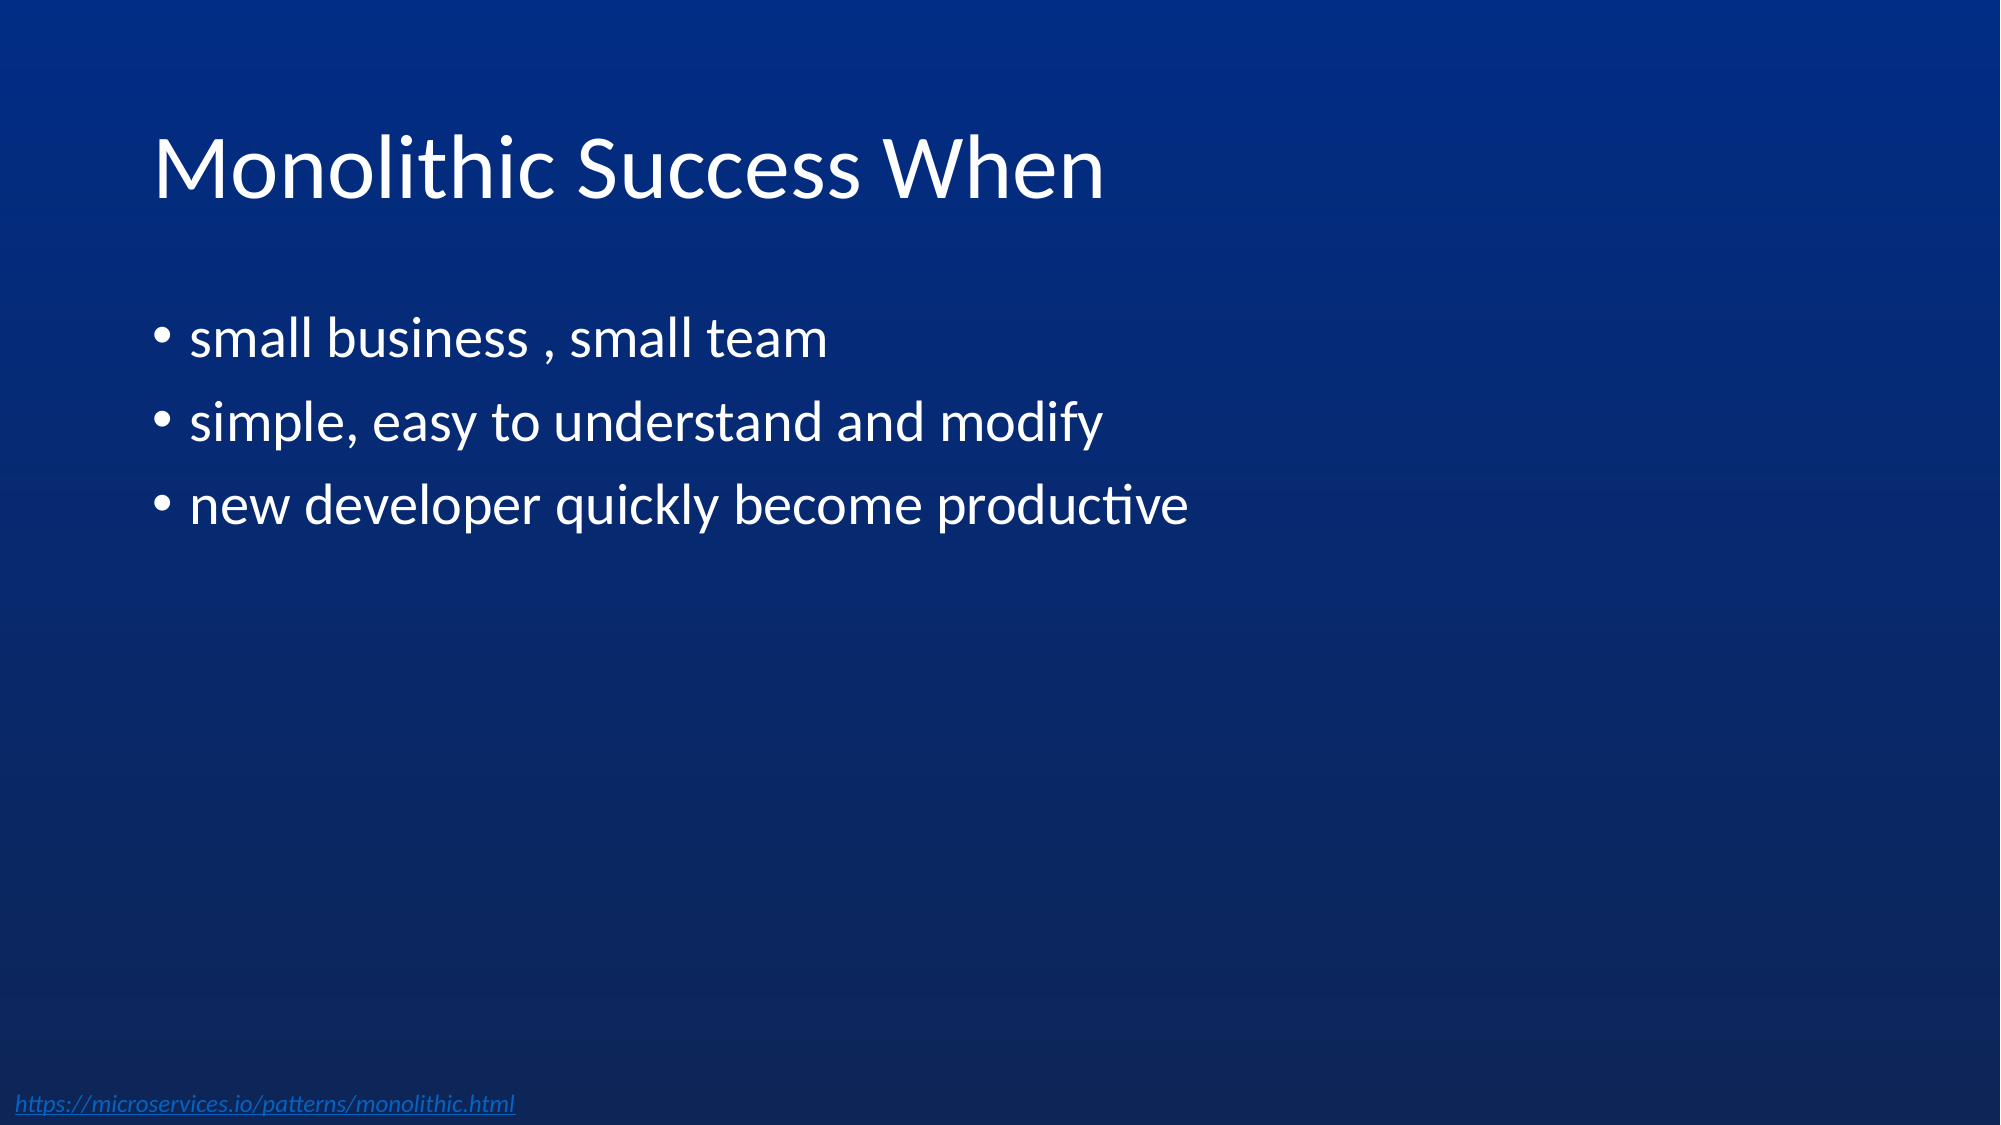

# Monolithic Success When
small business , small team
simple, easy to understand and modify
new developer quickly become productive

https://microservices.io/patterns/monolithic.html